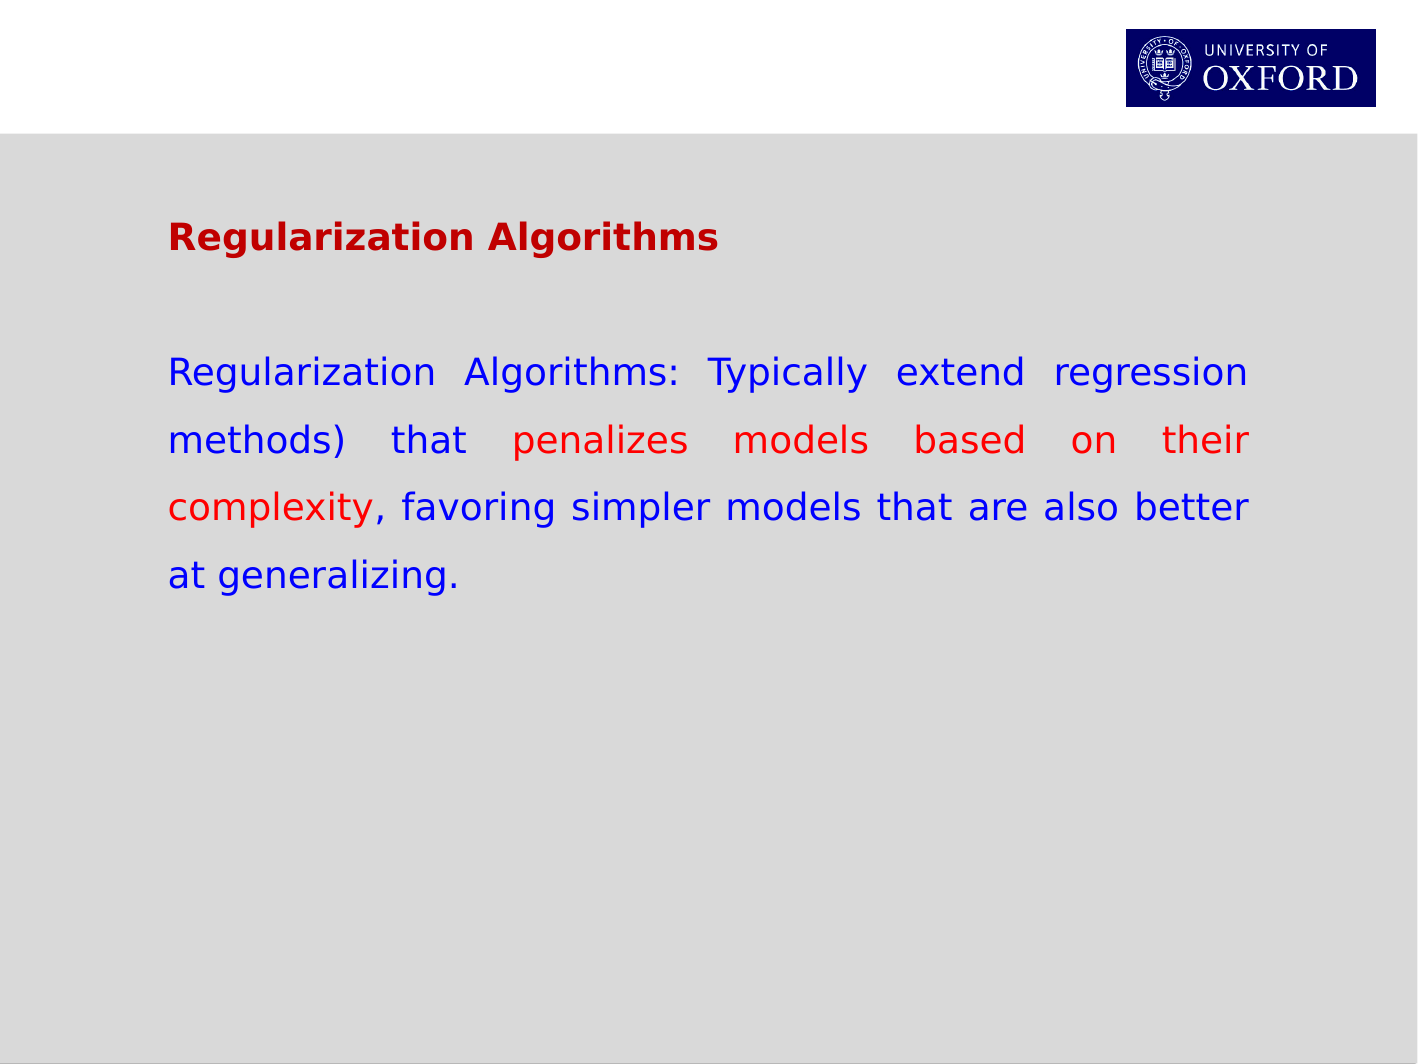

Regularization Algorithms

Regularization Algorithms: Typically extend regression methods) that penalizes models based on their complexity, favoring simpler models that are also better at generalizing.